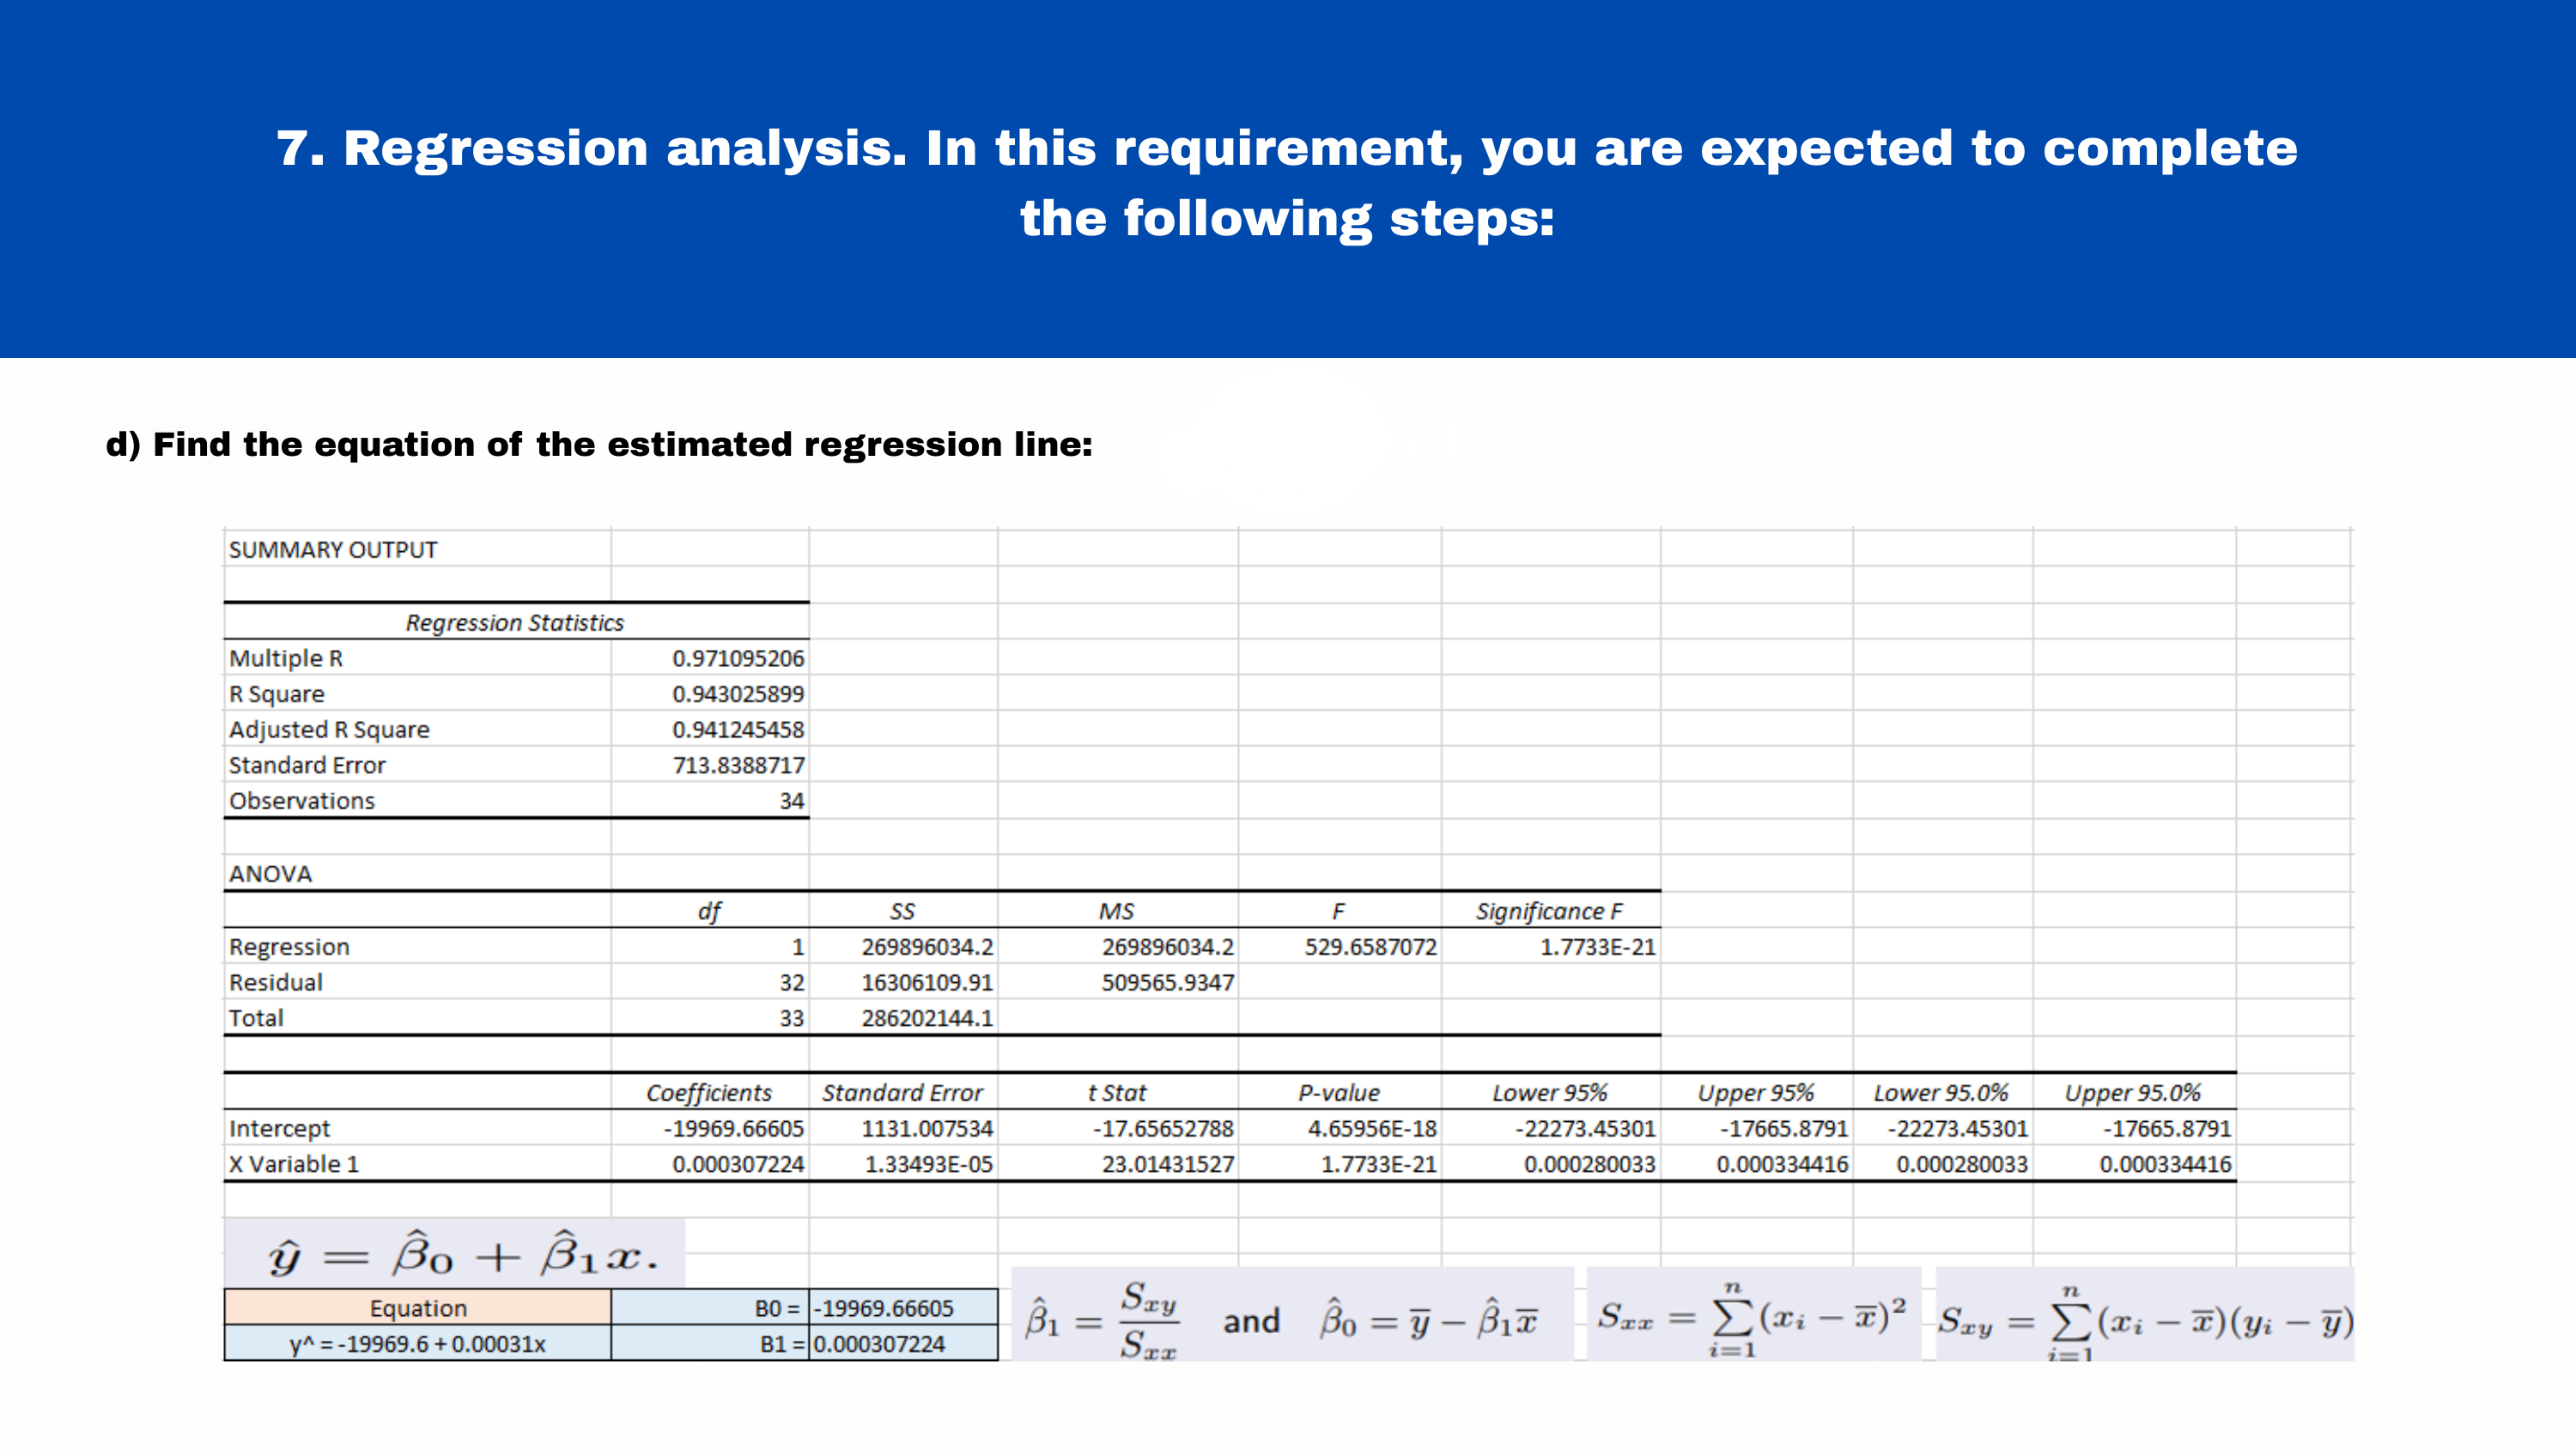

7. Regression analysis. In this requirement, you are expected to complete
the following steps:
d) Find the equation of the estimated regression line: